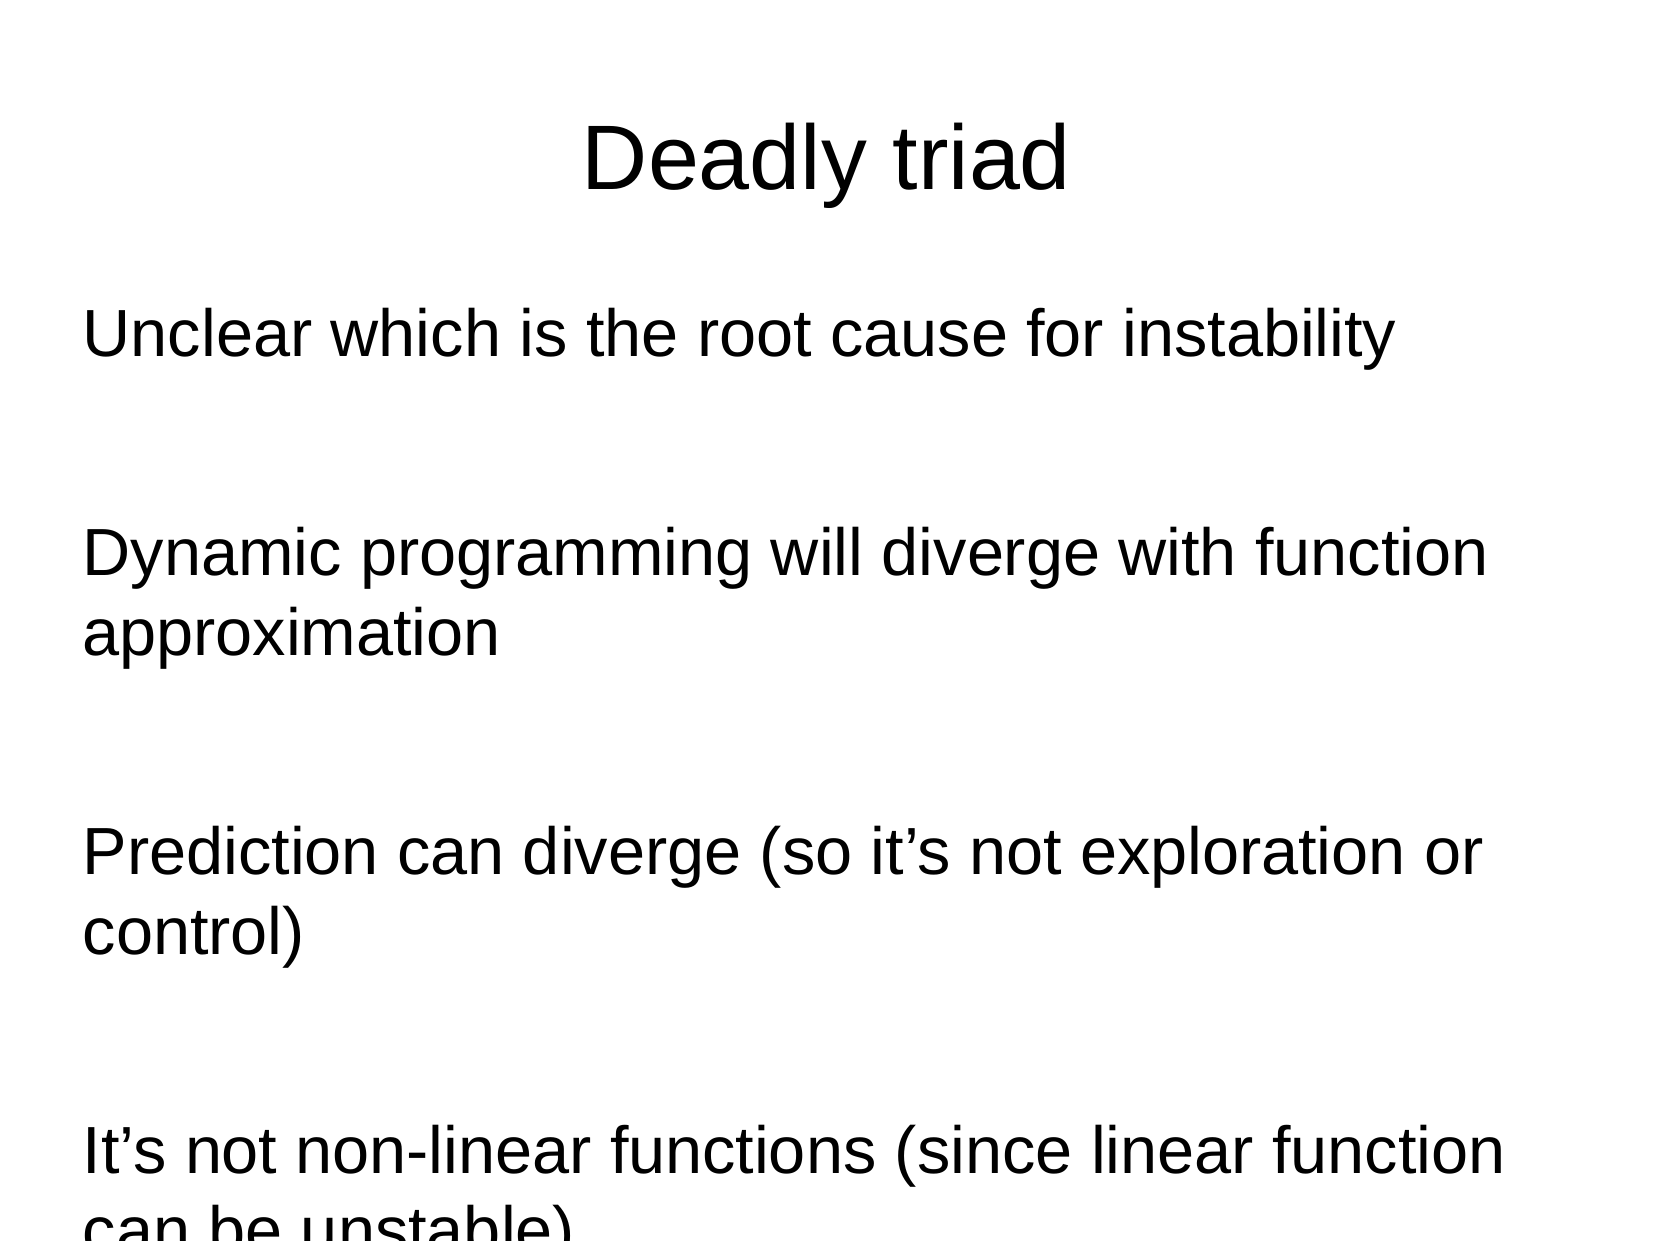

Deadly triad
Unclear which is the root cause for instability

Dynamic programming will diverge with function approximation

Prediction can diverge (so it’s not exploration or control)

It’s not non-linear functions (since linear function can be unstable)